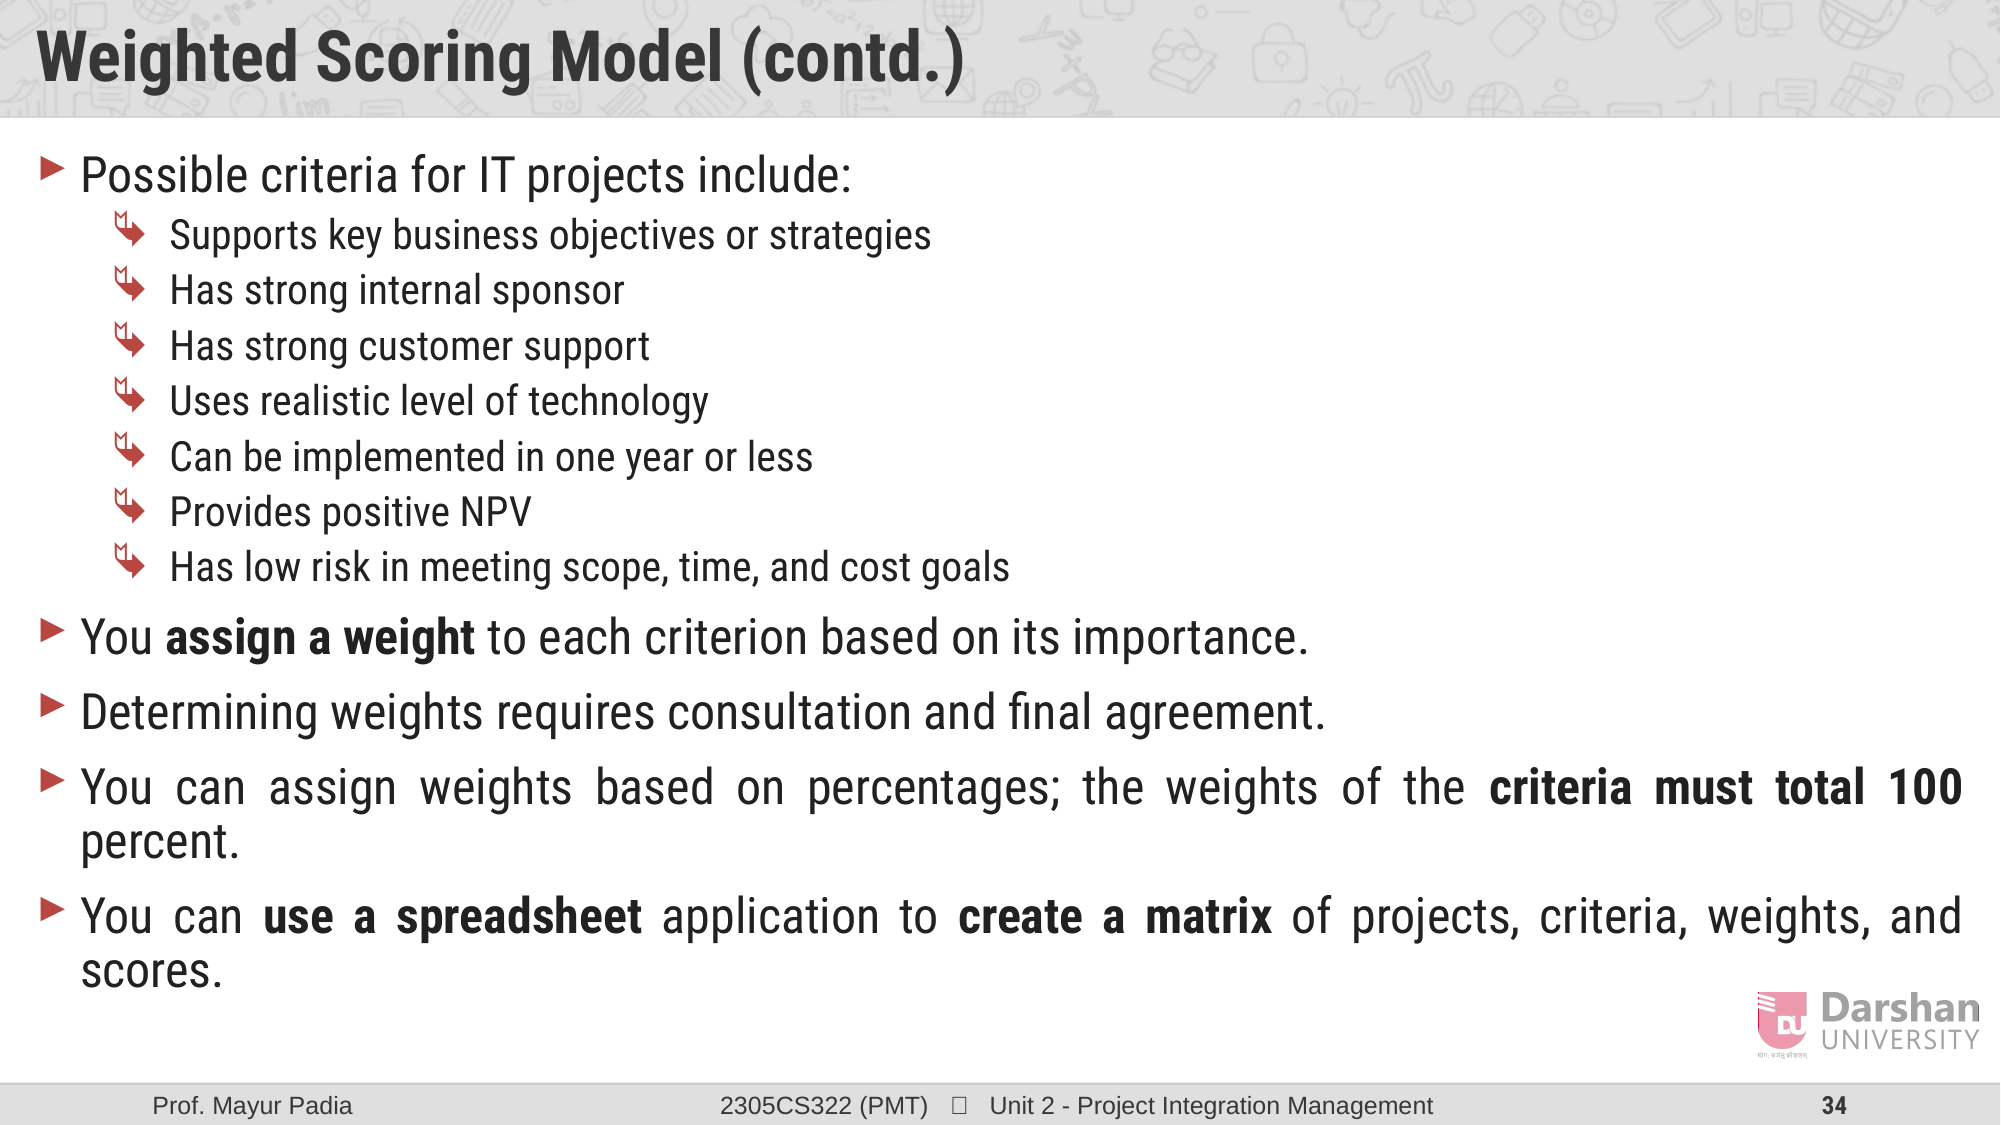

# Weighted Scoring Model (contd.)
Possible criteria for IT projects include:
Supports key business objectives or strategies
Has strong internal sponsor
Has strong customer support
Uses realistic level of technology
Can be implemented in one year or less
Provides positive NPV
Has low risk in meeting scope, time, and cost goals
You assign a weight to each criterion based on its importance.
Determining weights requires consultation and final agreement.
You can assign weights based on percentages; the weights of the criteria must total 100 percent.
You can use a spreadsheet application to create a matrix of projects, criteria, weights, and scores.